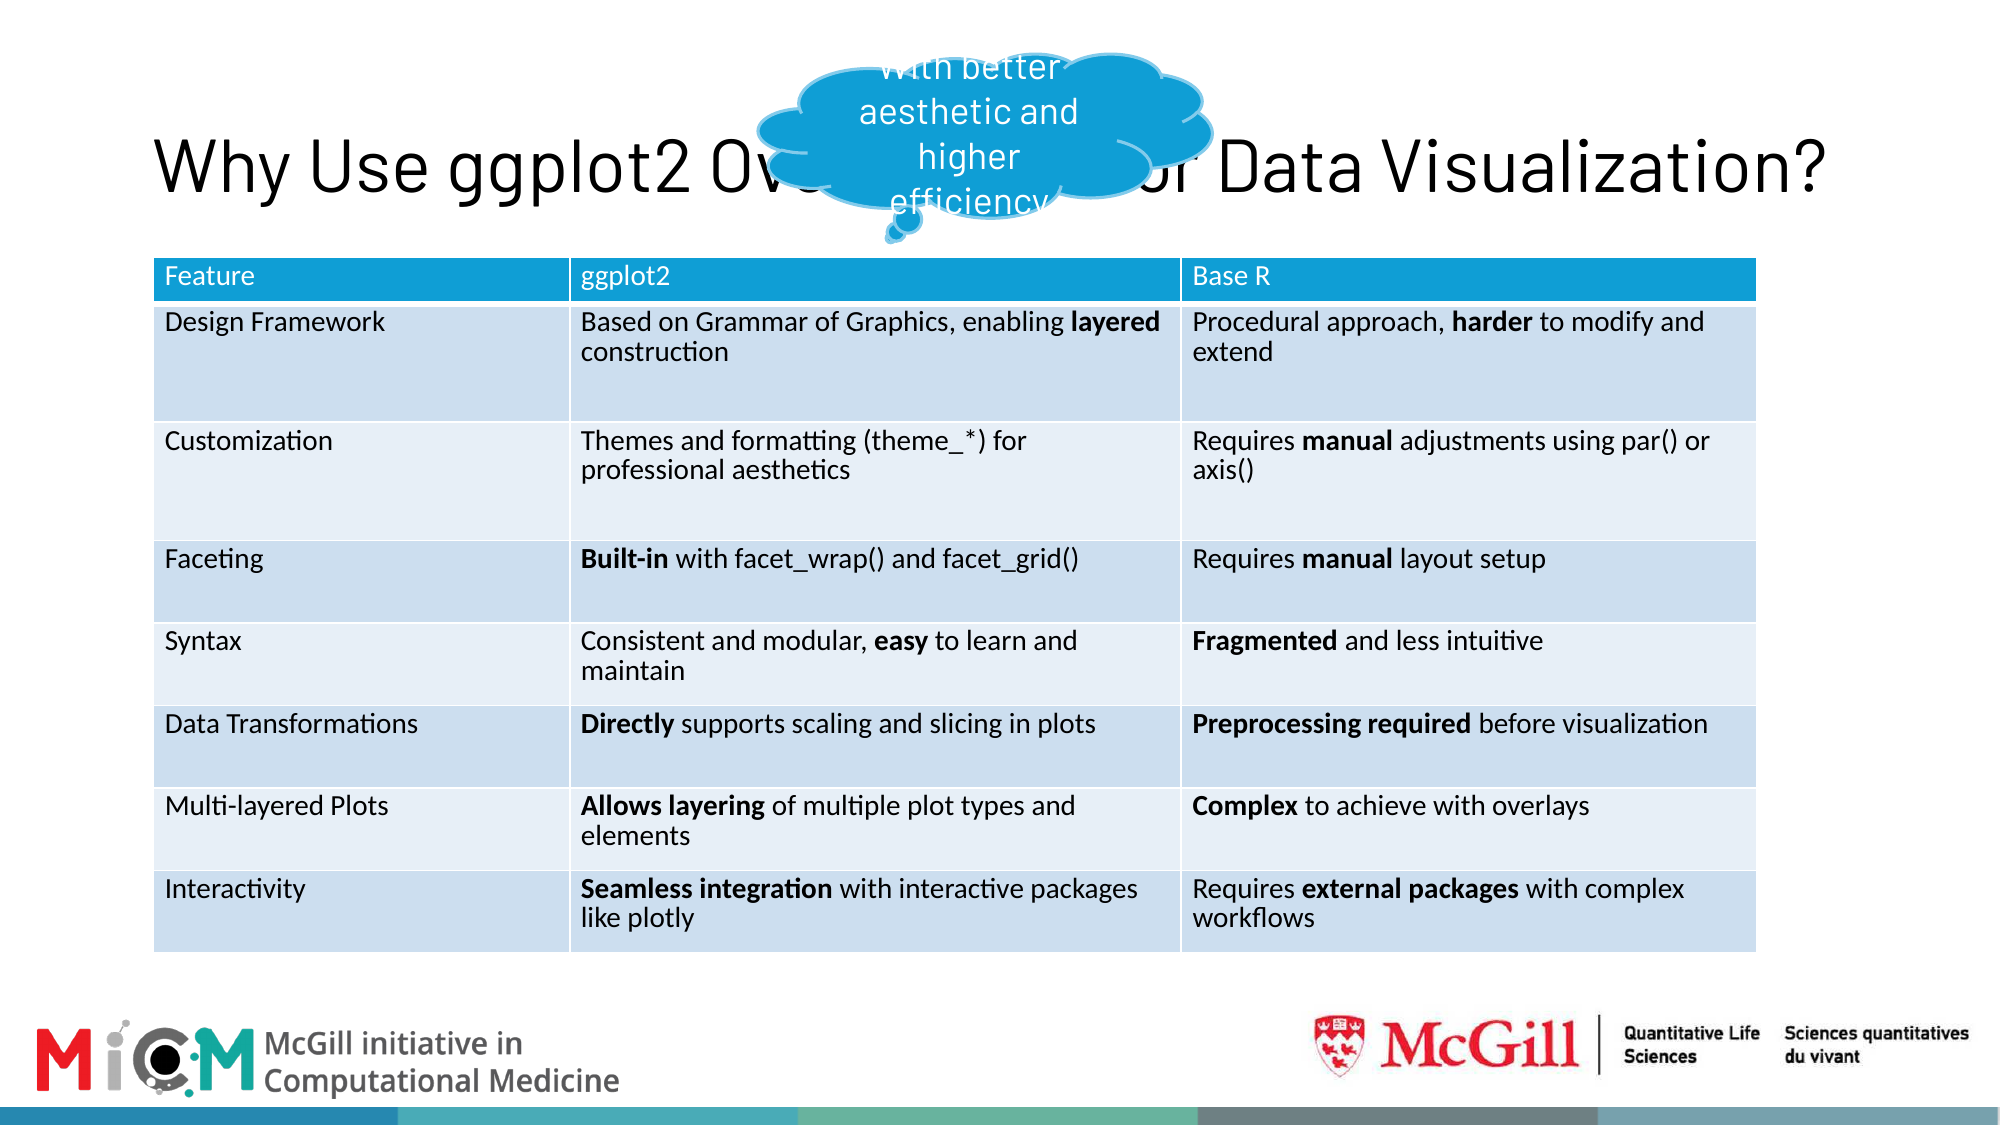

With better aesthetic and higher efficiency
# Why Use ggplot2 Over Base R for Data Visualization?
| Feature | ggplot2 | Base R |
| --- | --- | --- |
| Design Framework | Based on Grammar of Graphics, enabling layered construction | Procedural approach, harder to modify and extend |
| Customization | Themes and formatting (theme\_\*) for professional aesthetics | Requires manual adjustments using par() or axis() |
| Faceting | Built-in with facet\_wrap() and facet\_grid() | Requires manual layout setup |
| Syntax | Consistent and modular, easy to learn and maintain | Fragmented and less intuitive |
| Data Transformations | Directly supports scaling and slicing in plots | Preprocessing required before visualization |
| Multi-layered Plots | Allows layering of multiple plot types and elements | Complex to achieve with overlays |
| Interactivity | Seamless integration with interactive packages like plotly | Requires external packages with complex workflows |